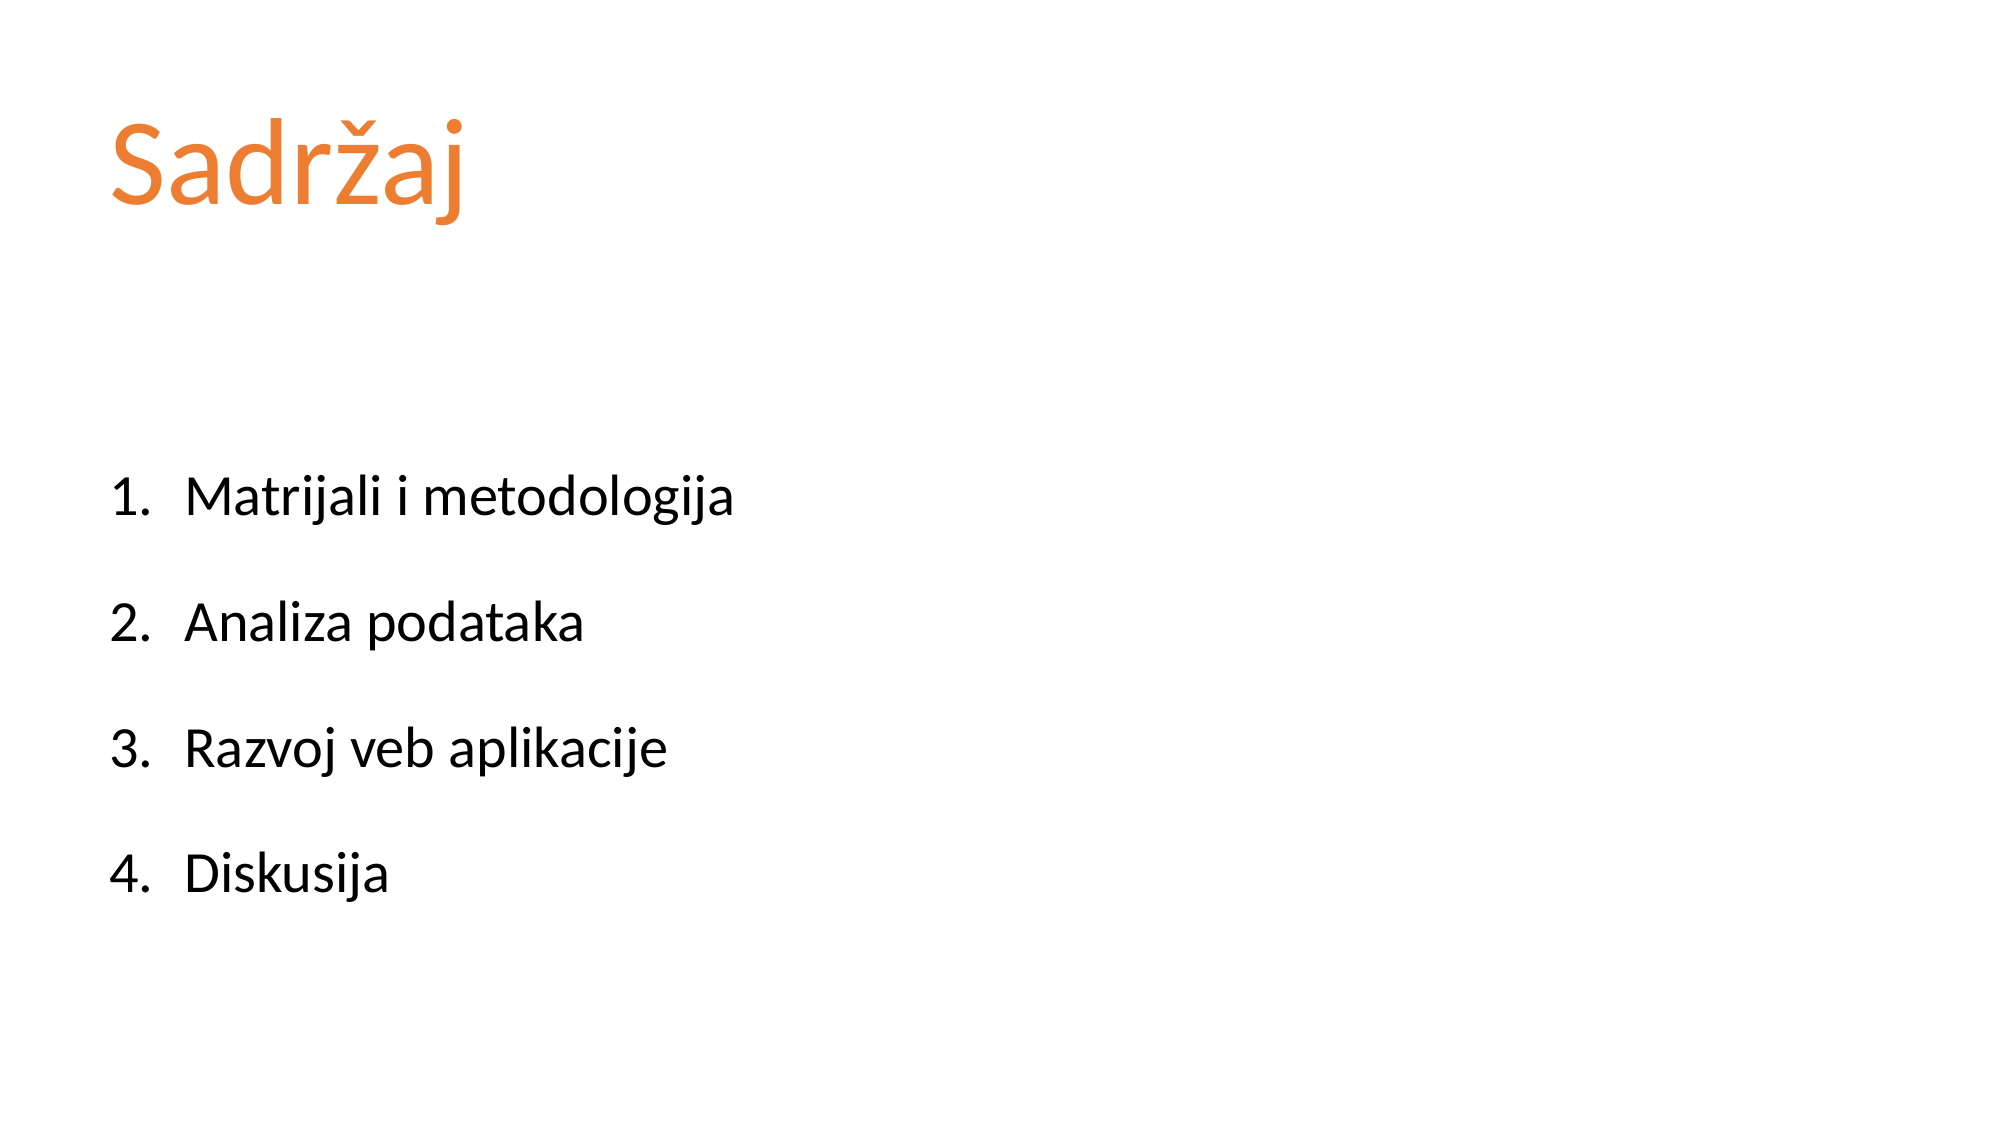

# Sadržaj
Matrijali i metodologija
Analiza podataka
Razvoj veb aplikacije
Diskusija